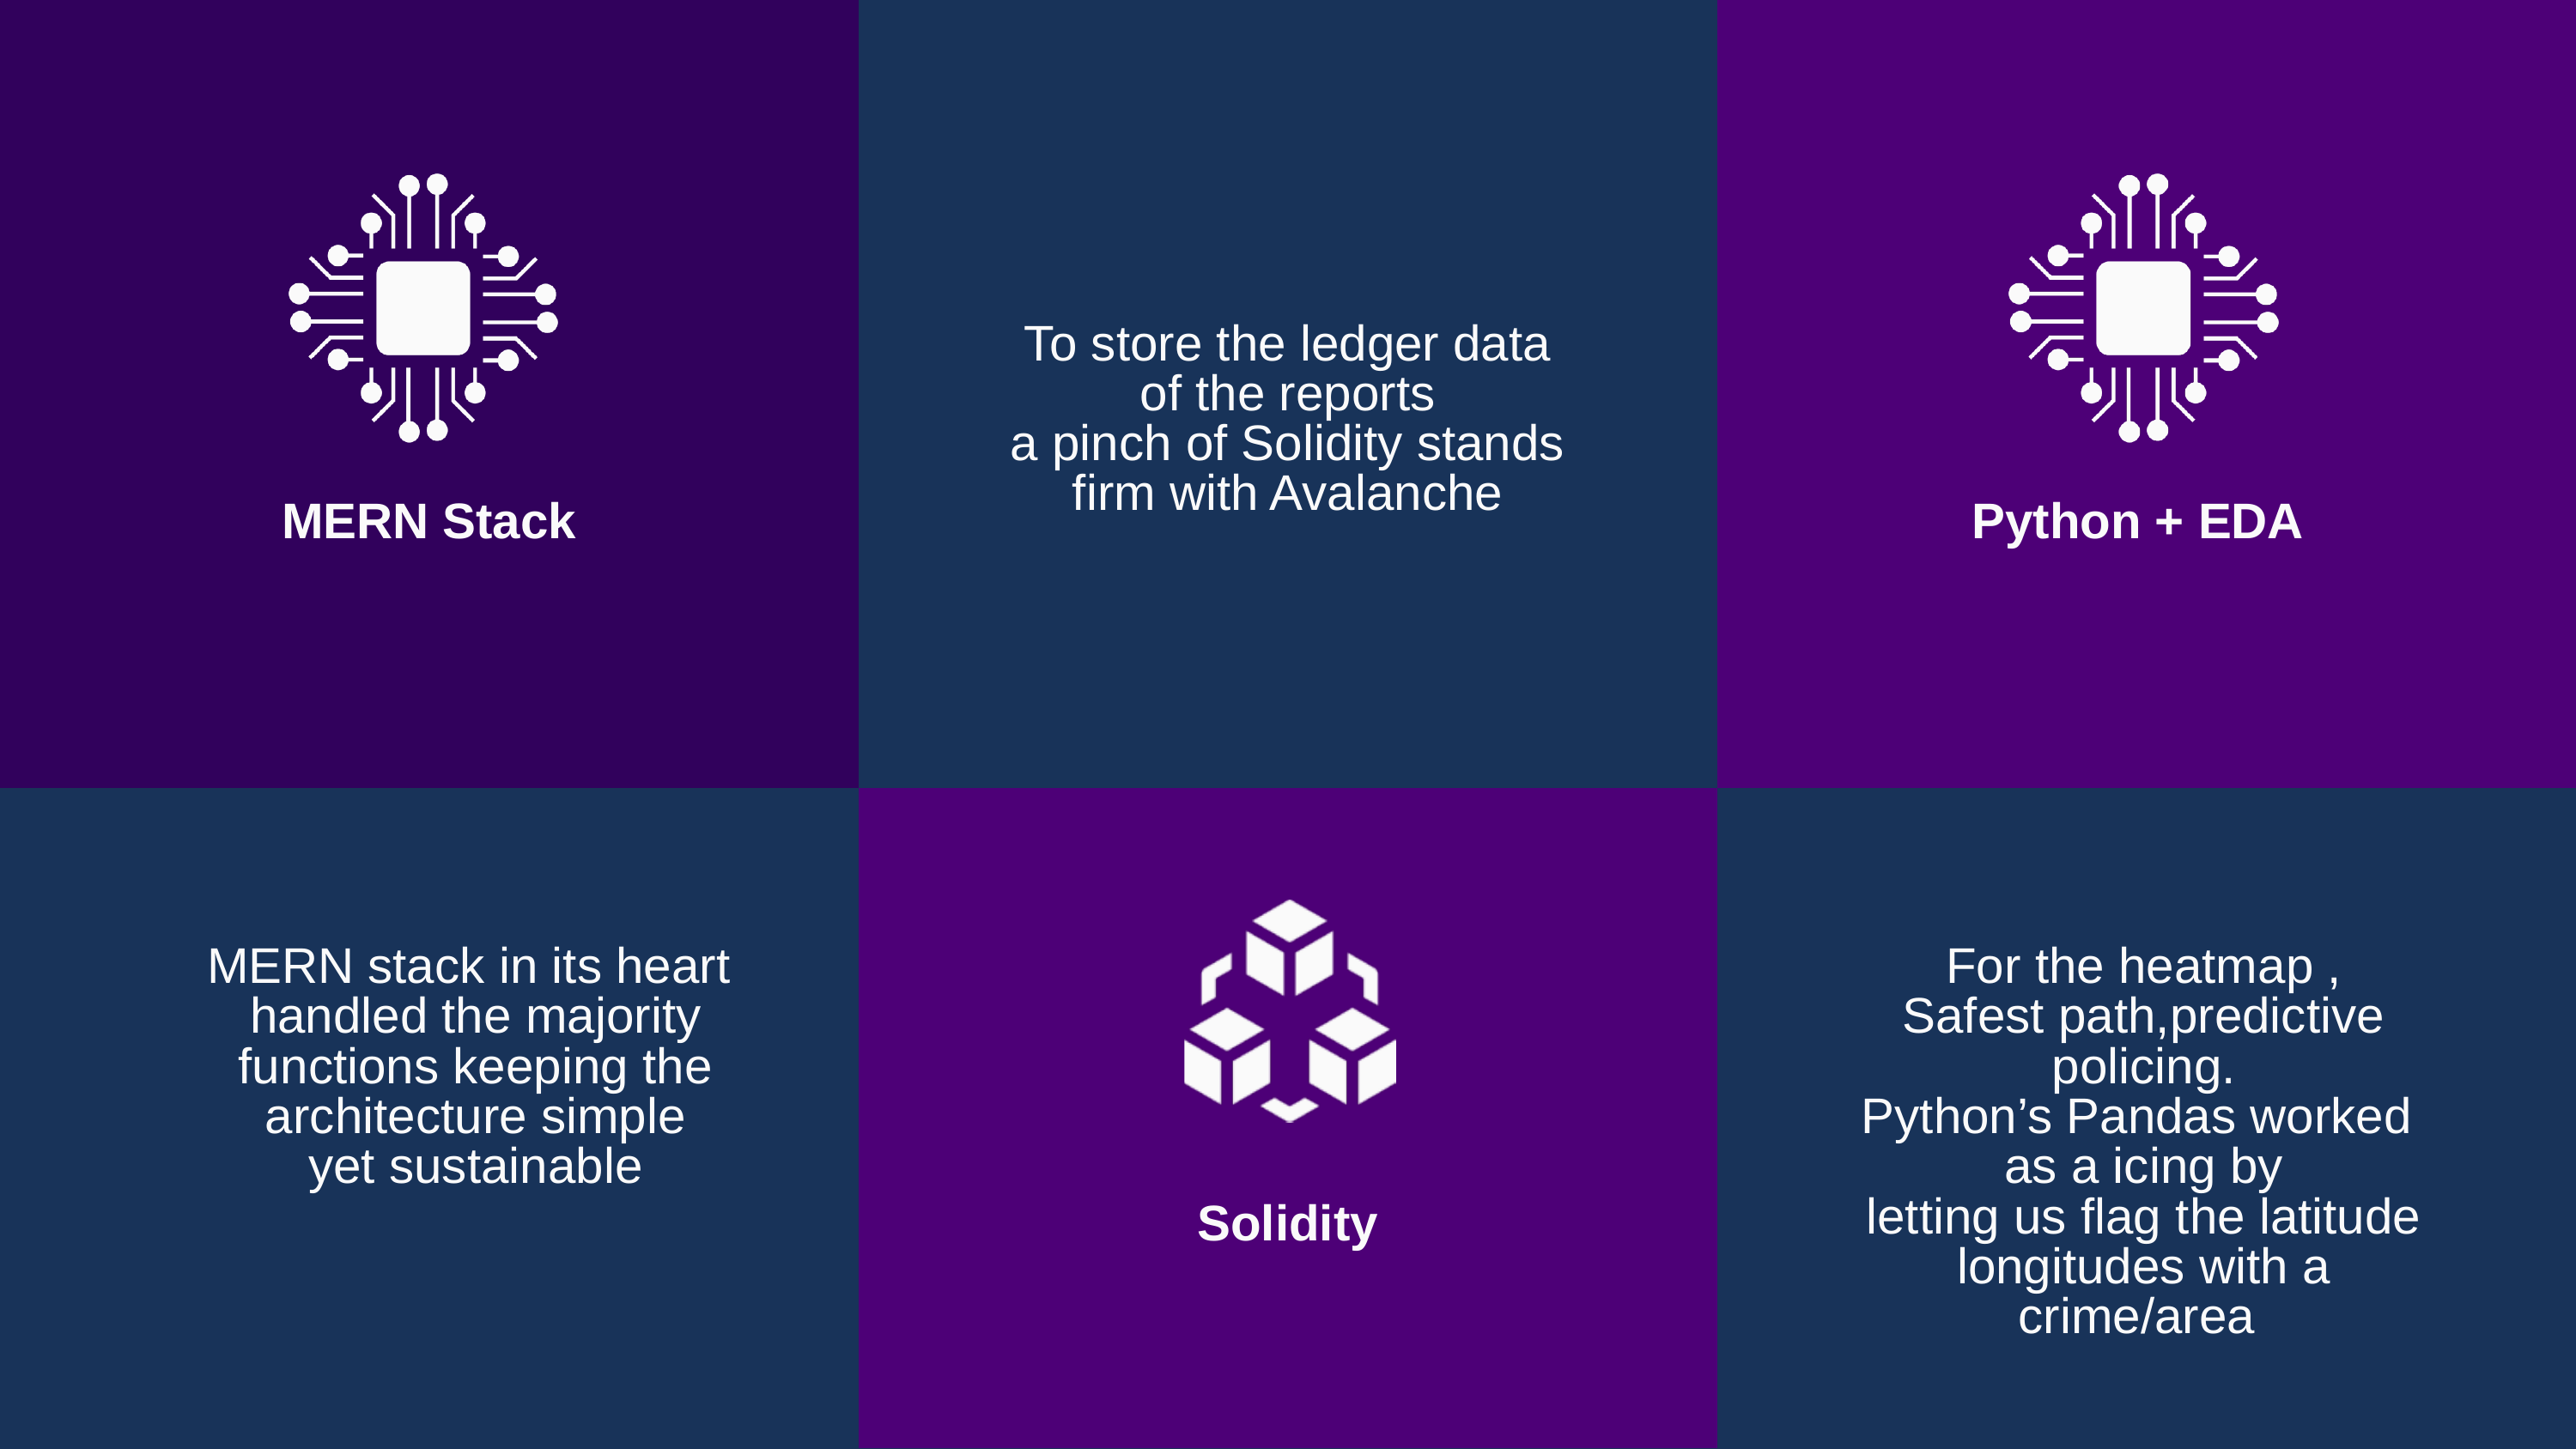

To store the ledger data
of the reports
a pinch of Solidity stands firm with Avalanche
MERN Stack
Python + EDA

MERN stack in its heart
handled the majority
functions keeping the architecture simple
yet sustainable
For the heatmap ,
Safest path,predictive policing.
Python’s Pandas worked
as a icing by
letting us flag the latitude longitudes with a crime/area
Solidity